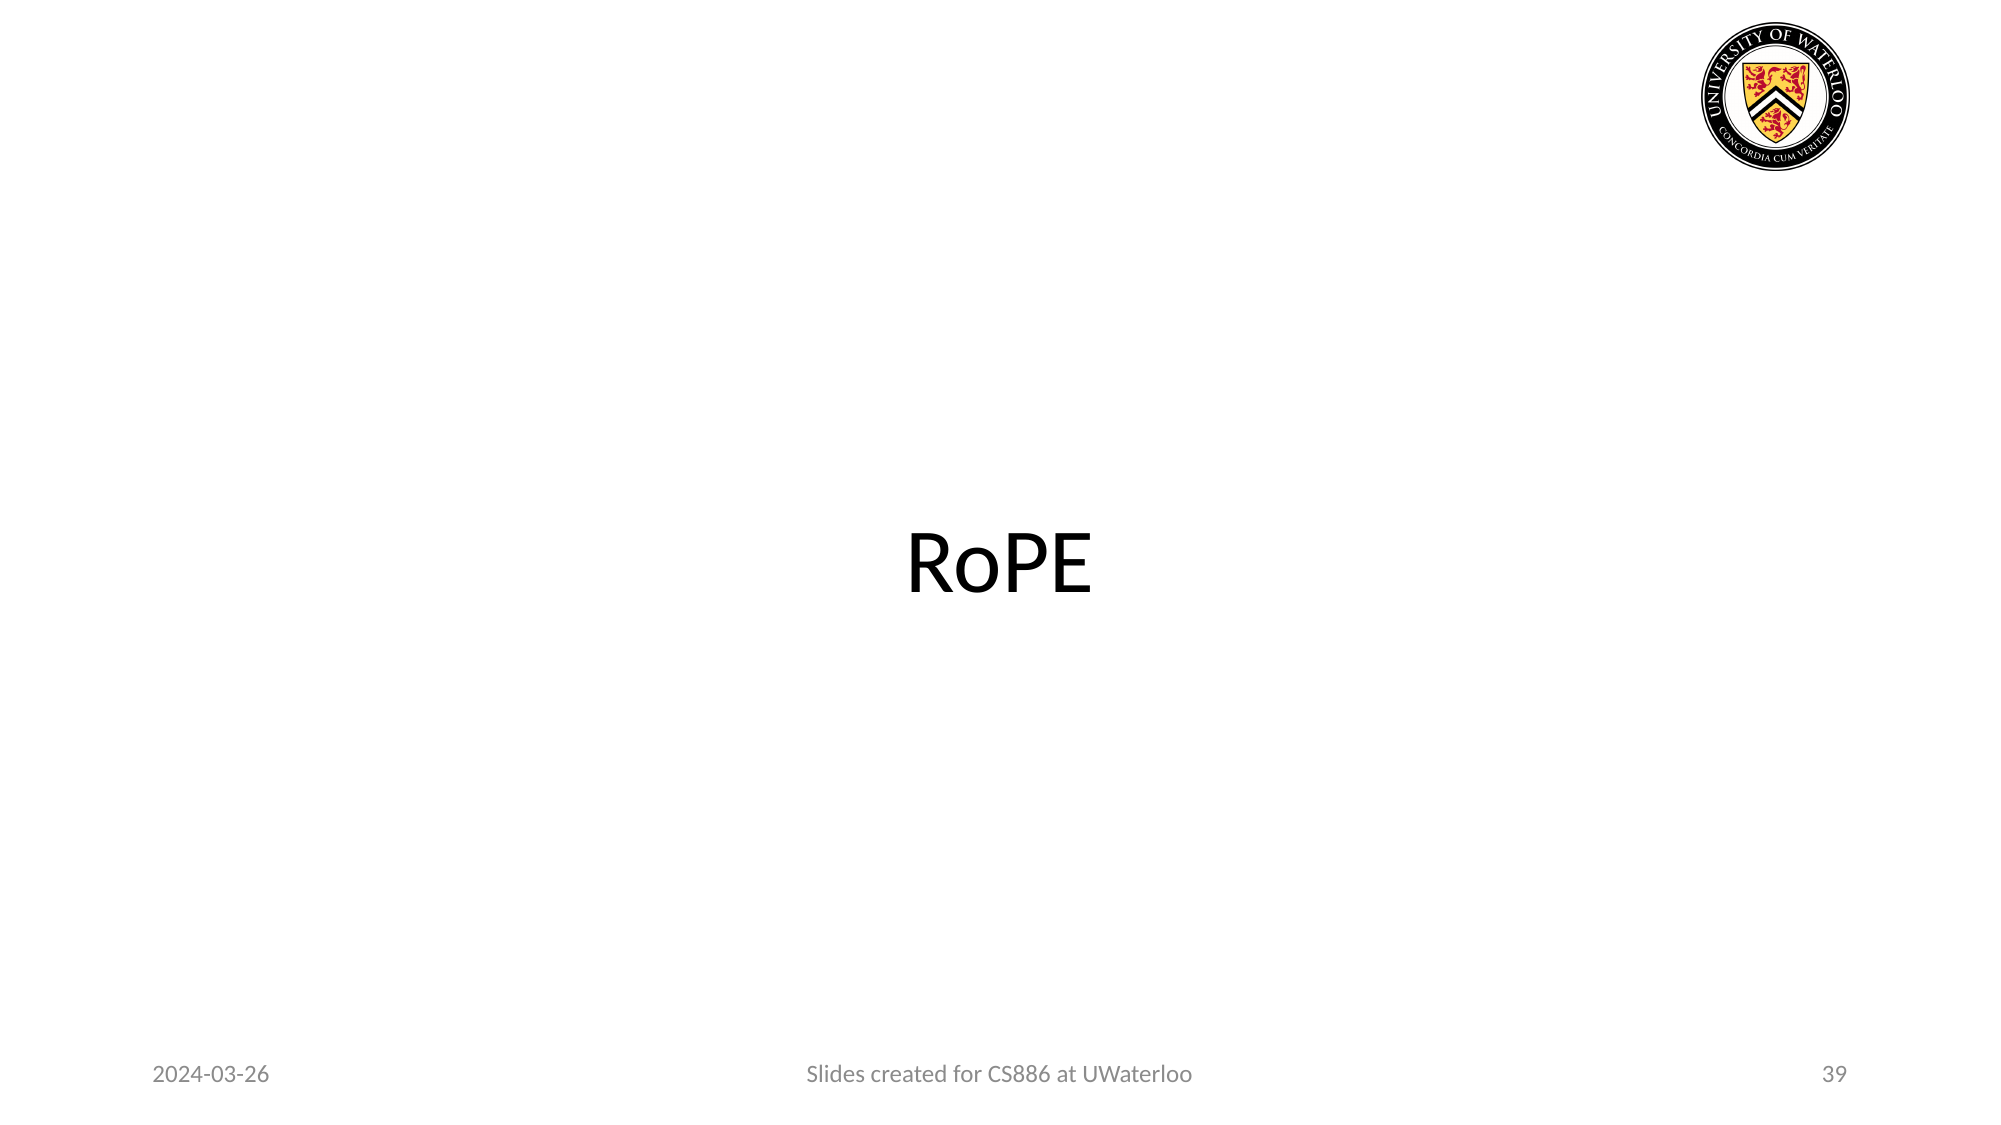

# RoPE
2024-03-26
Slides created for CS886 at UWaterloo
39